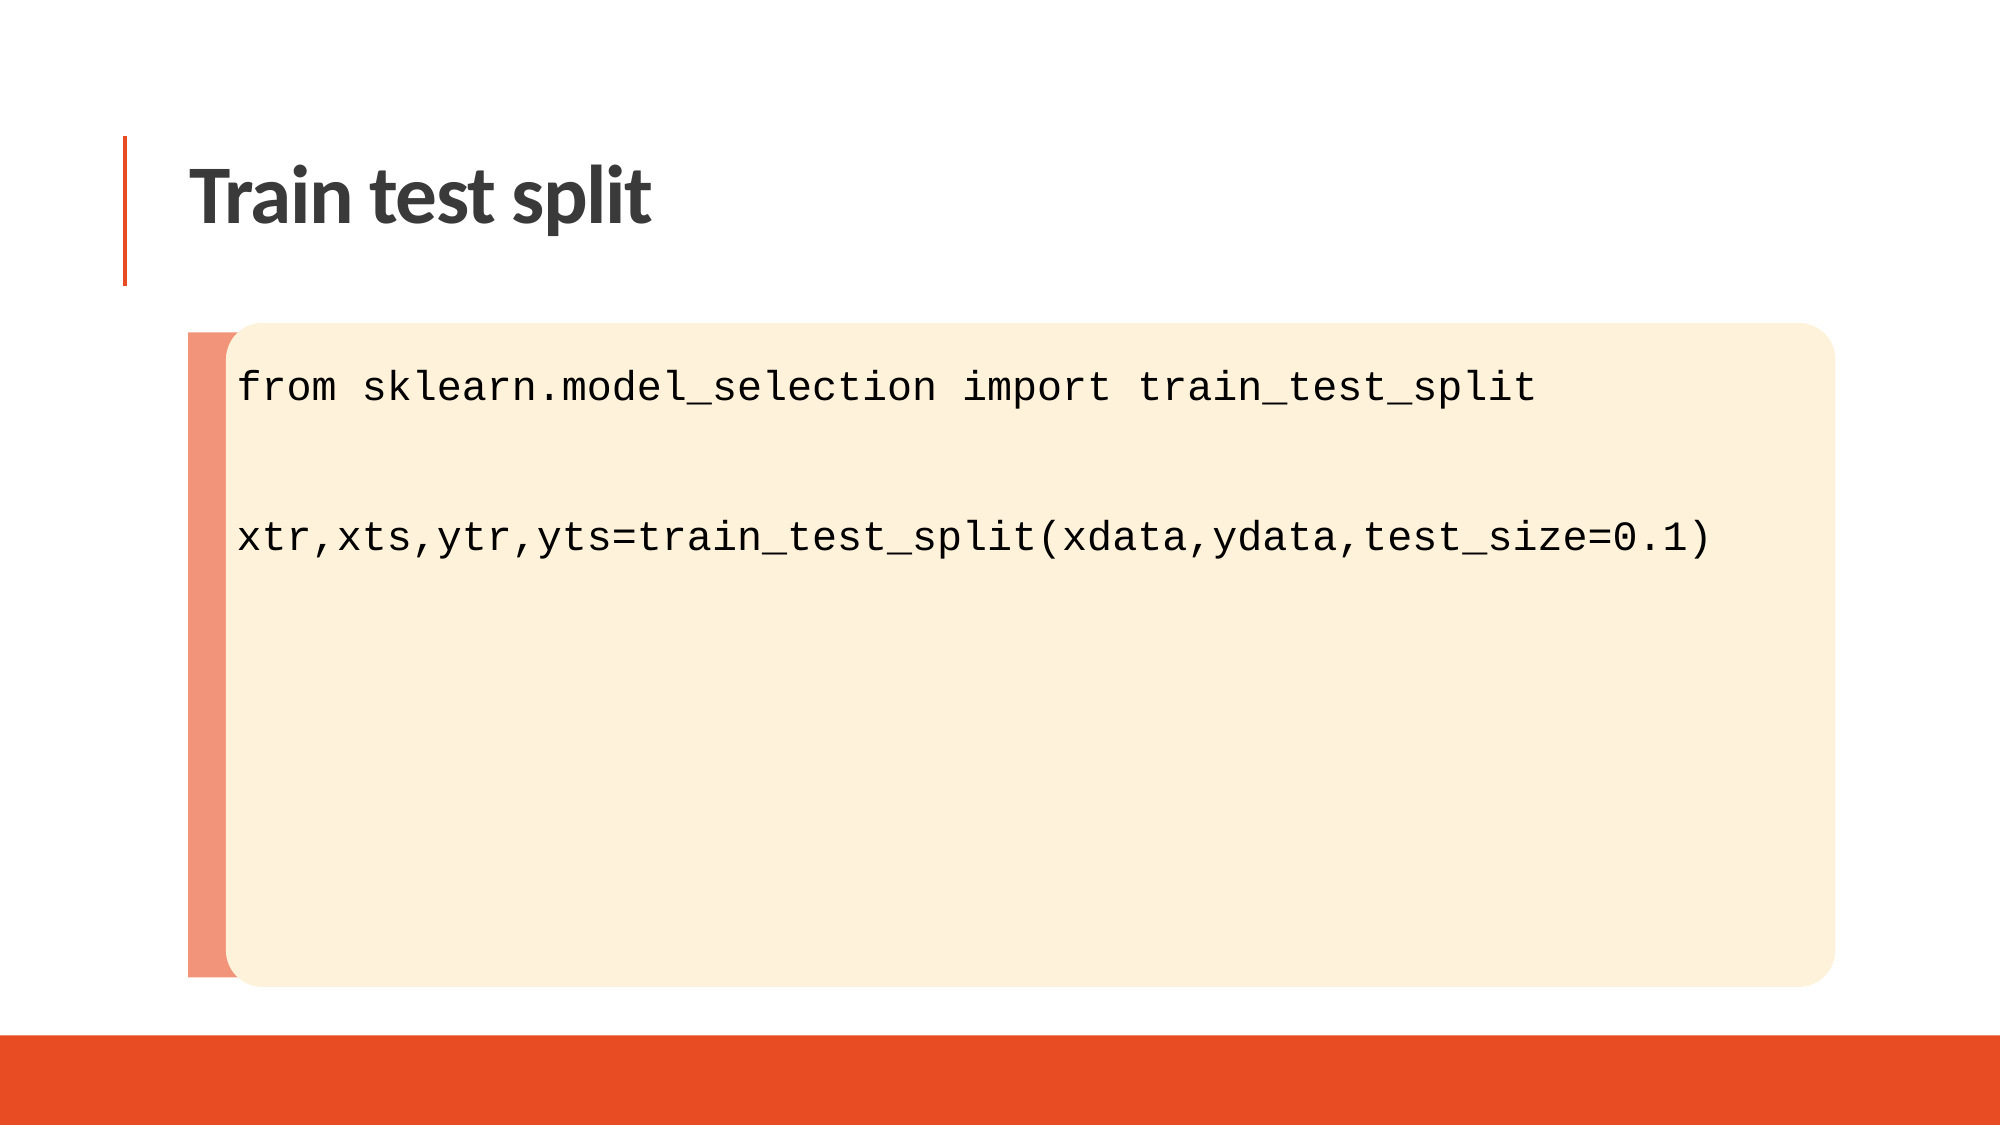

Train test split
from sklearn.model_selection import train_test_split

xtr,xts,ytr,yts=train_test_split(xdata,ydata,test_size=0.1)